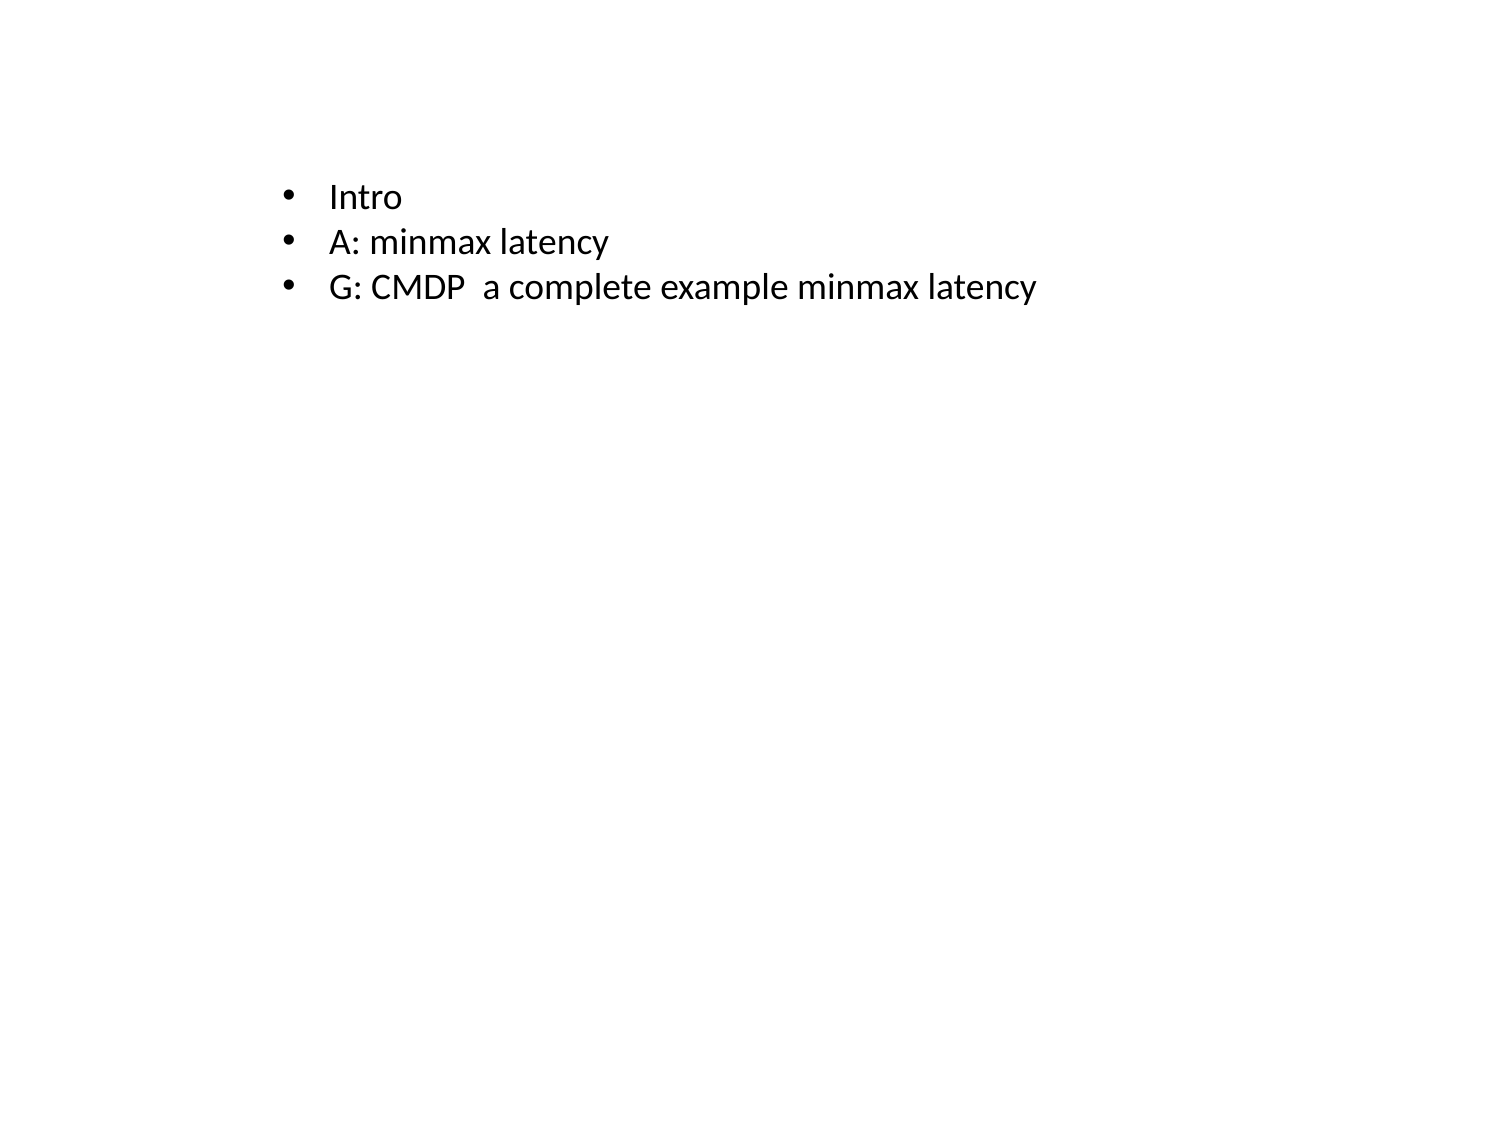

Intro
A: minmax latency
G: CMDP  a complete example minmax latency